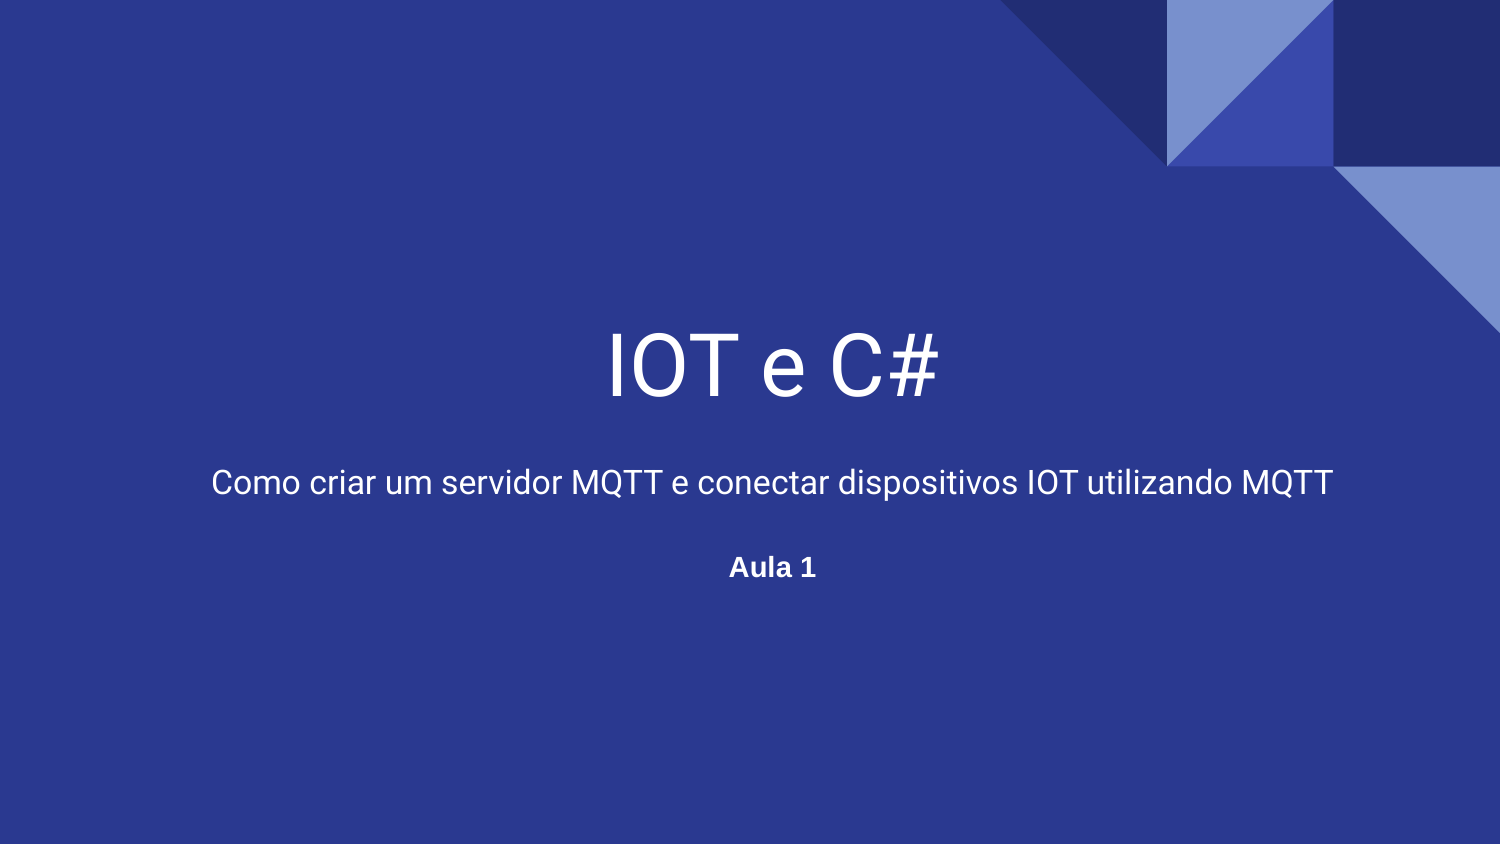

# IOT e C#
Como criar um servidor MQTT e conectar dispositivos IOT utilizando MQTT
Aula 1